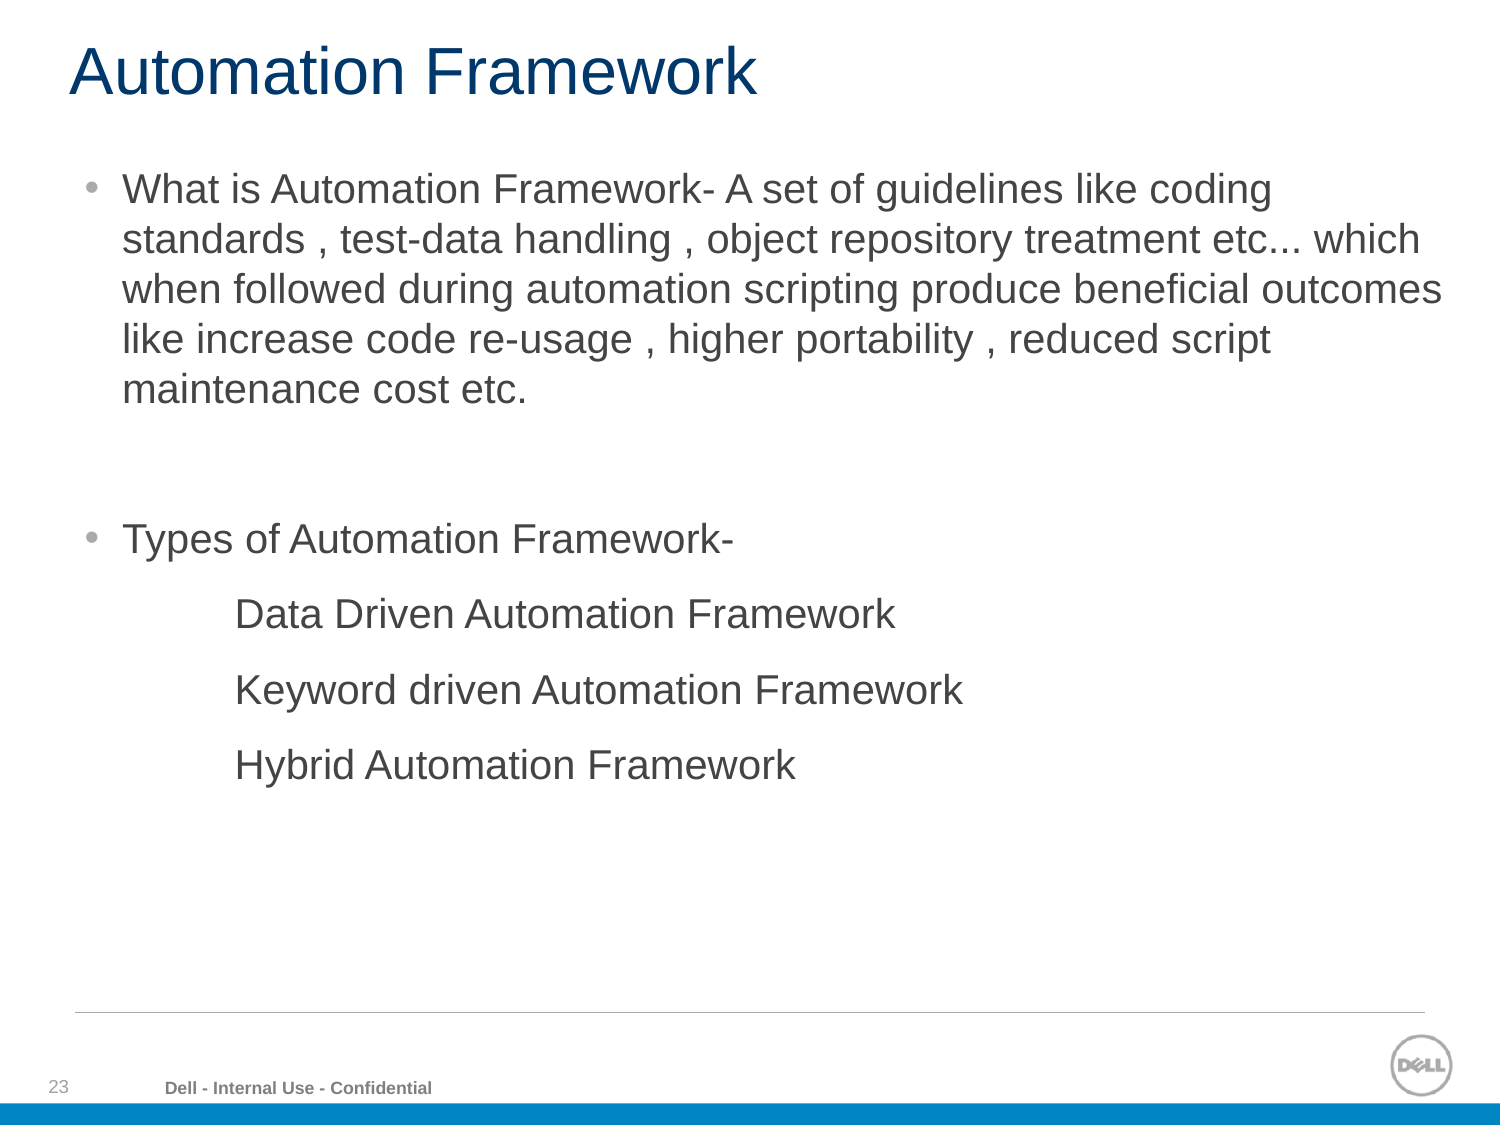

# Automation Framework
What is Automation Framework- A set of guidelines like coding standards , test-data handling , object repository treatment etc... which when followed during automation scripting produce beneficial outcomes like increase code re-usage , higher portability , reduced script maintenance cost etc.

Types of Automation Framework-
	Data Driven Automation Framework
	Keyword driven Automation Framework
	Hybrid Automation Framework